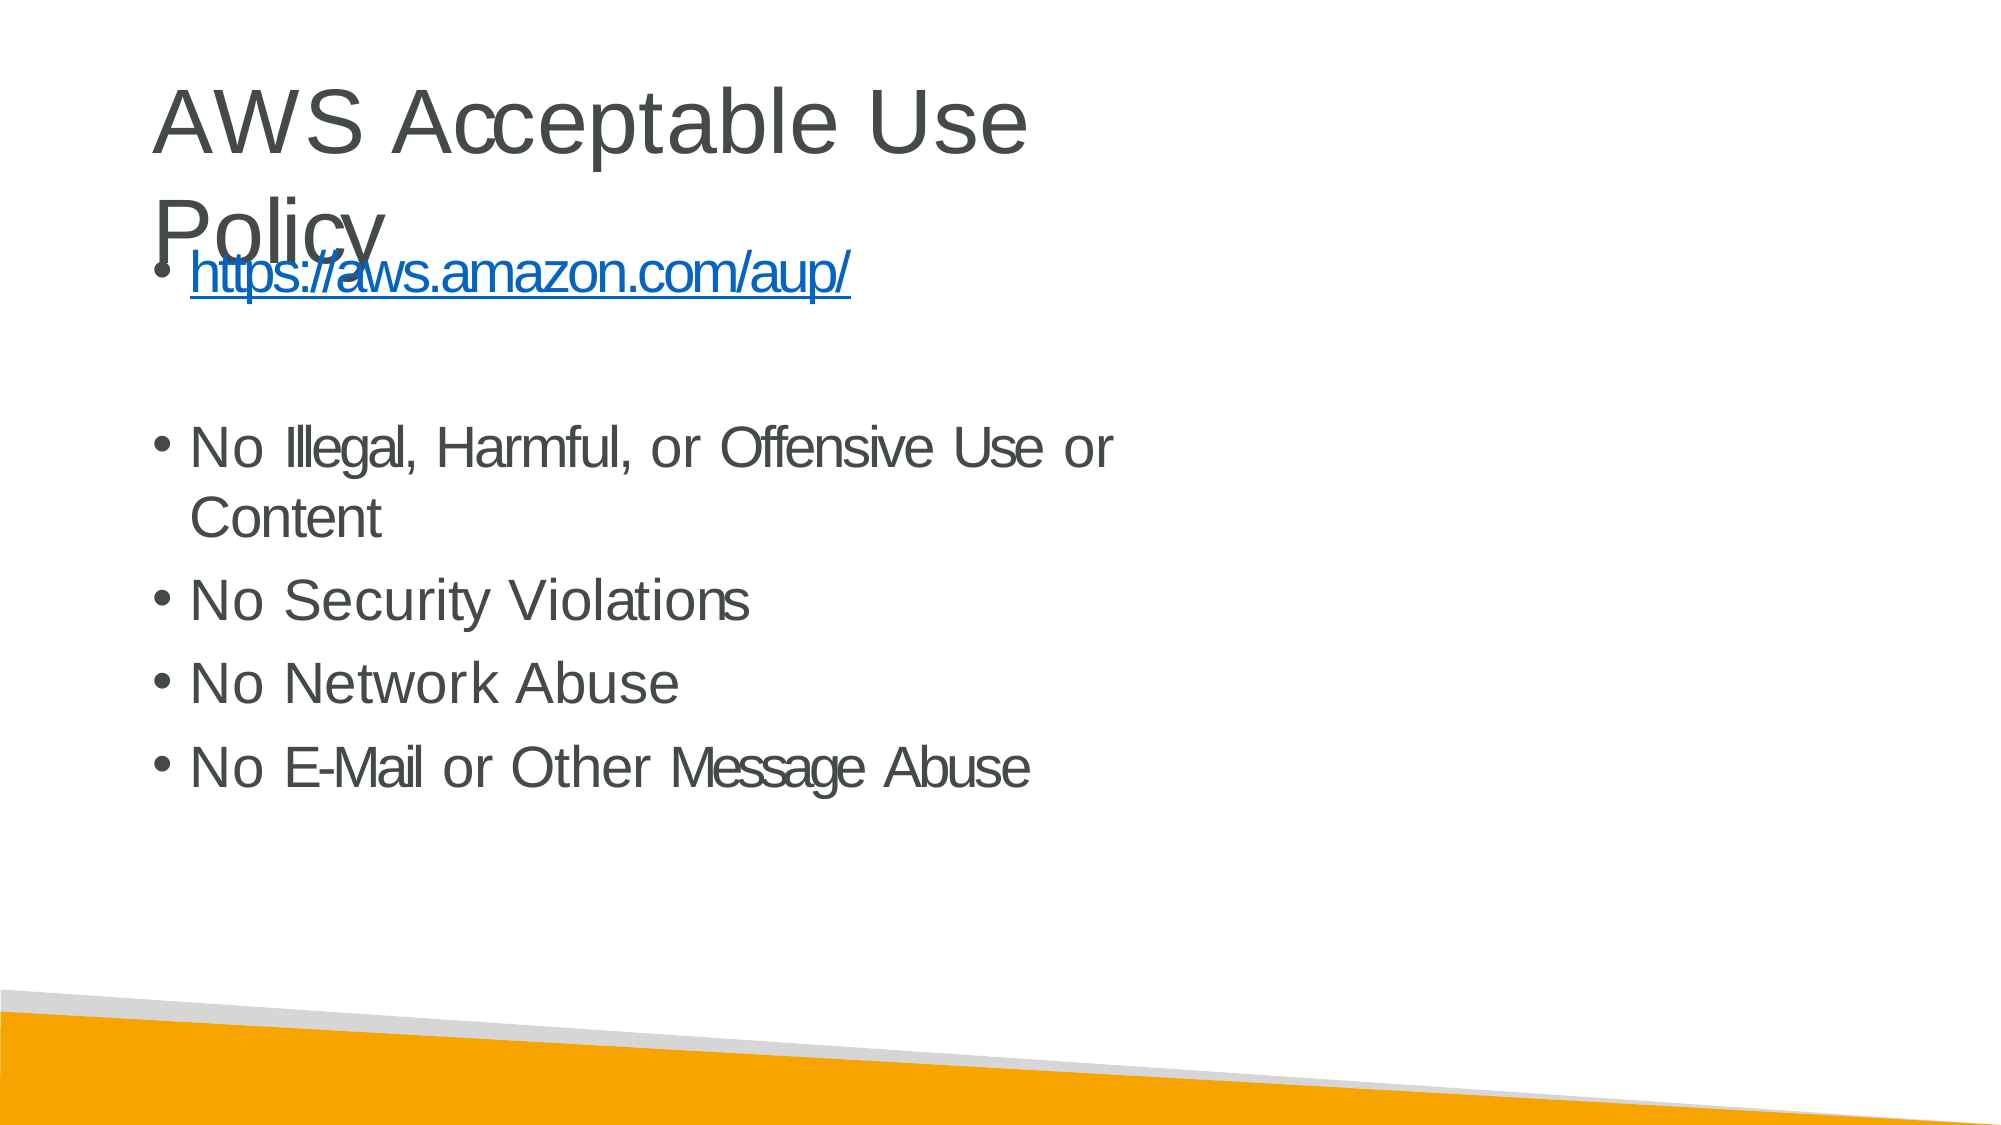

# AWS Acceptable Use Policy
https://aws.amazon.com/aup/

No Illegal, Harmful, or Offensive Use or Content
No Security Violations
No Network Abuse
No E-Mail or Other Message Abuse